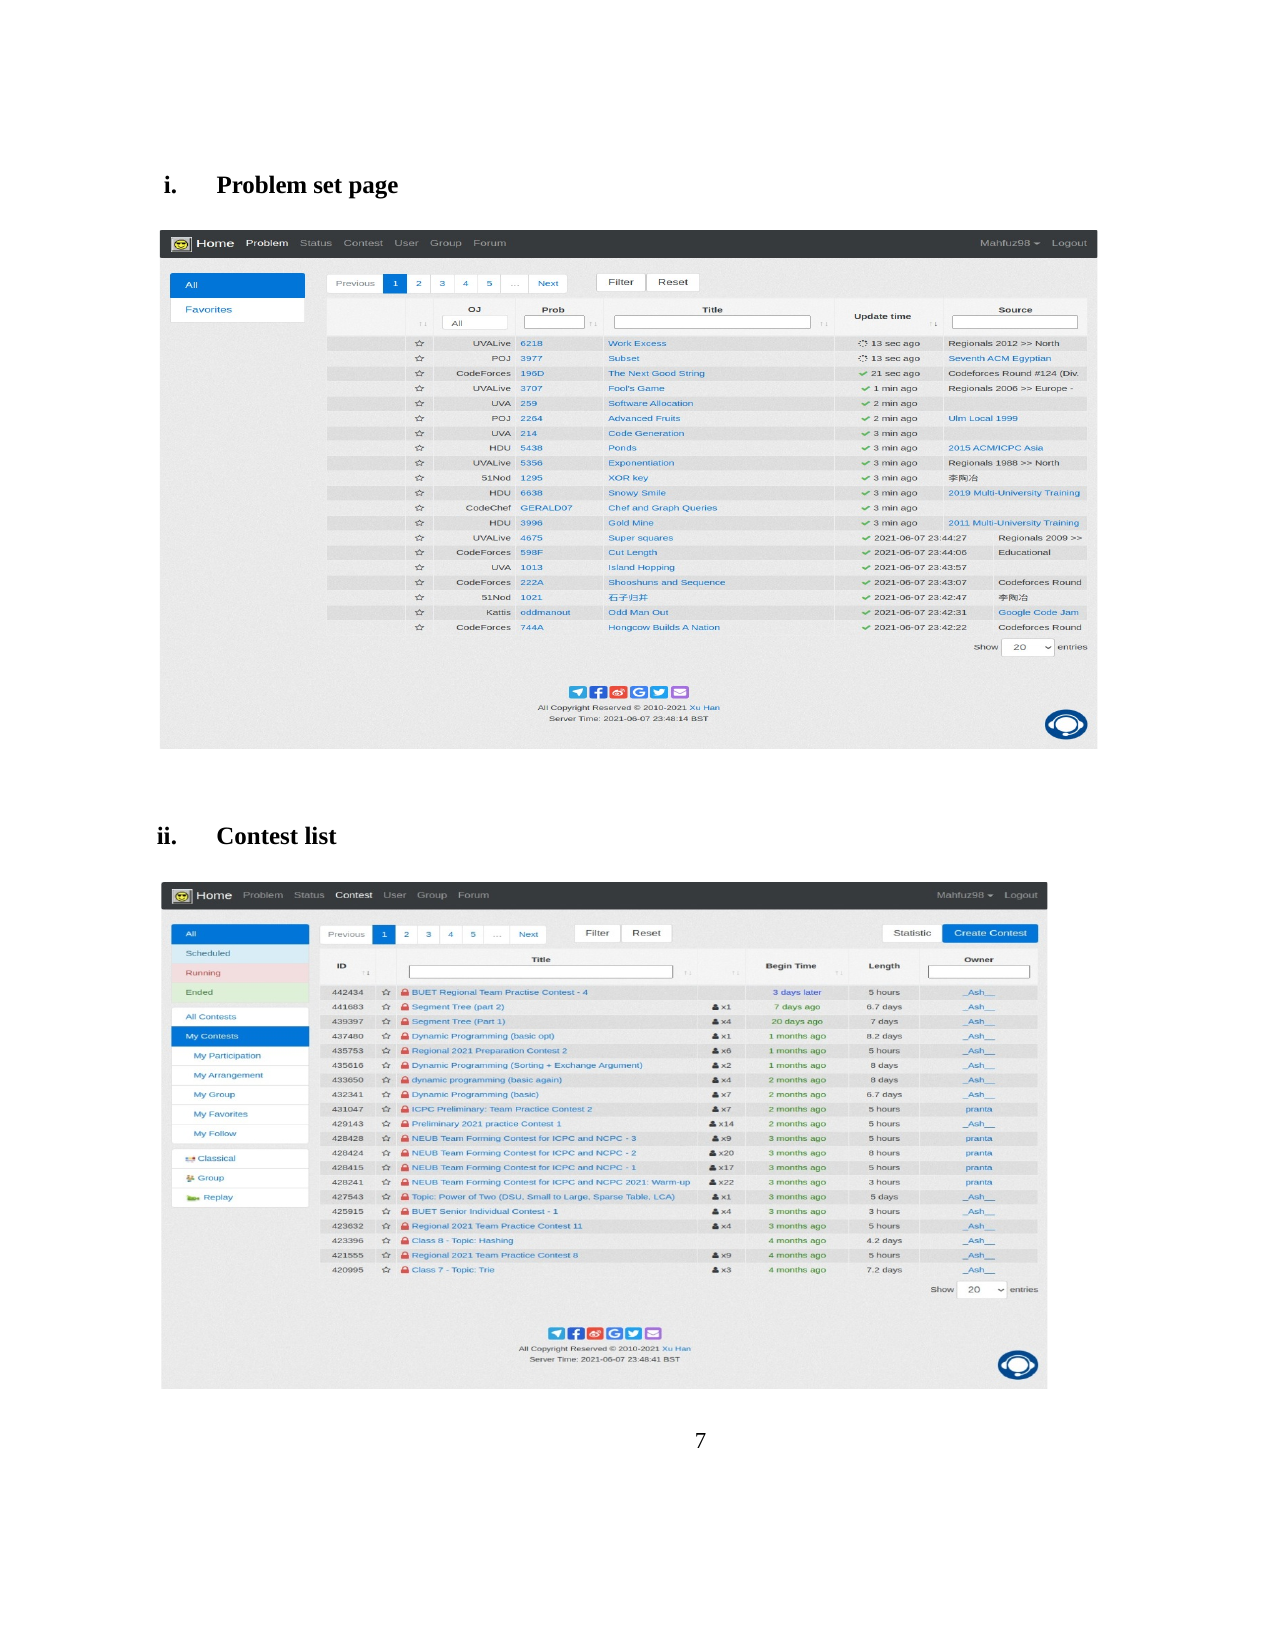

i.	Problem set page

ii.	Contest list

7